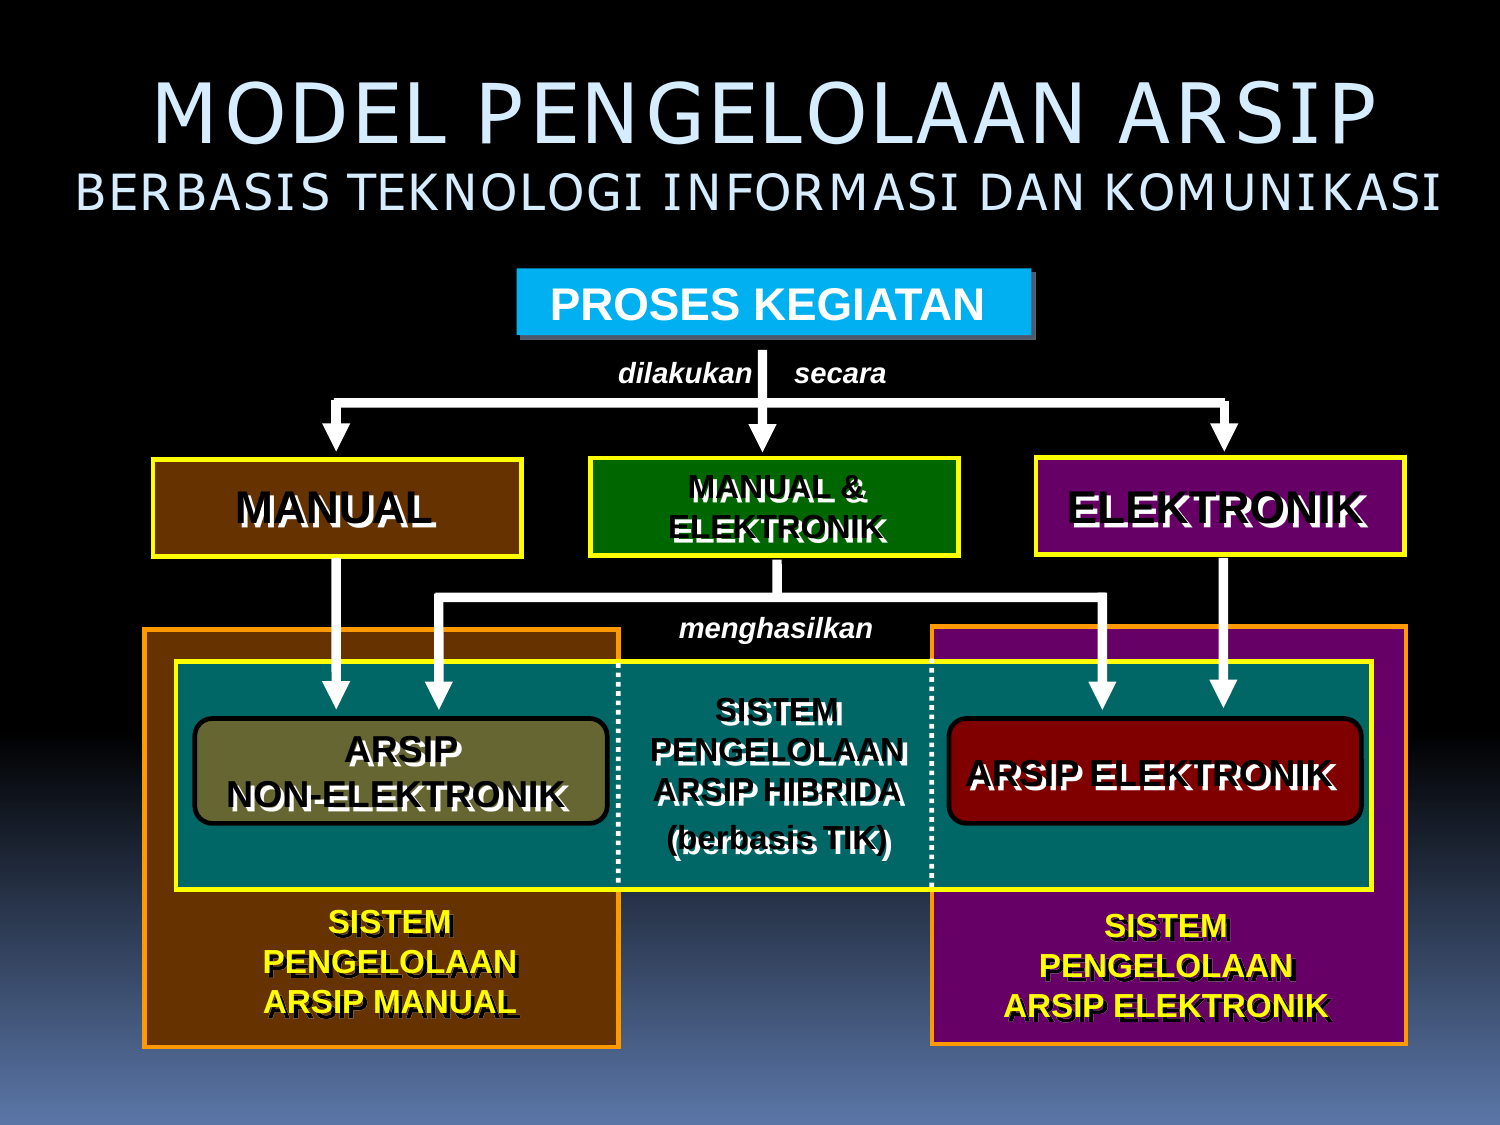

MODEL PENGELOLAAN ARSIP
BERBASIS TEKNOLOGI INFORMASI DAN KOMUNIKASI
PROSES KEGIATAN
dilakukan     secara

MANUAL
MANUAL &
ELEKTRONIK
ELEKTRONIK

menghasilkan

SISTEM
PENGELOLAAN
ARSIP HIBRIDA
(berbasis TIK)

ARSIP
NON-ELEKTRONIK
ARSIP ELEKTRONIK
SISTEM
PENGELOLAAN
ARSIP MANUAL
SISTEM
PENGELOLAAN
ARSIP ELEKTRONIK